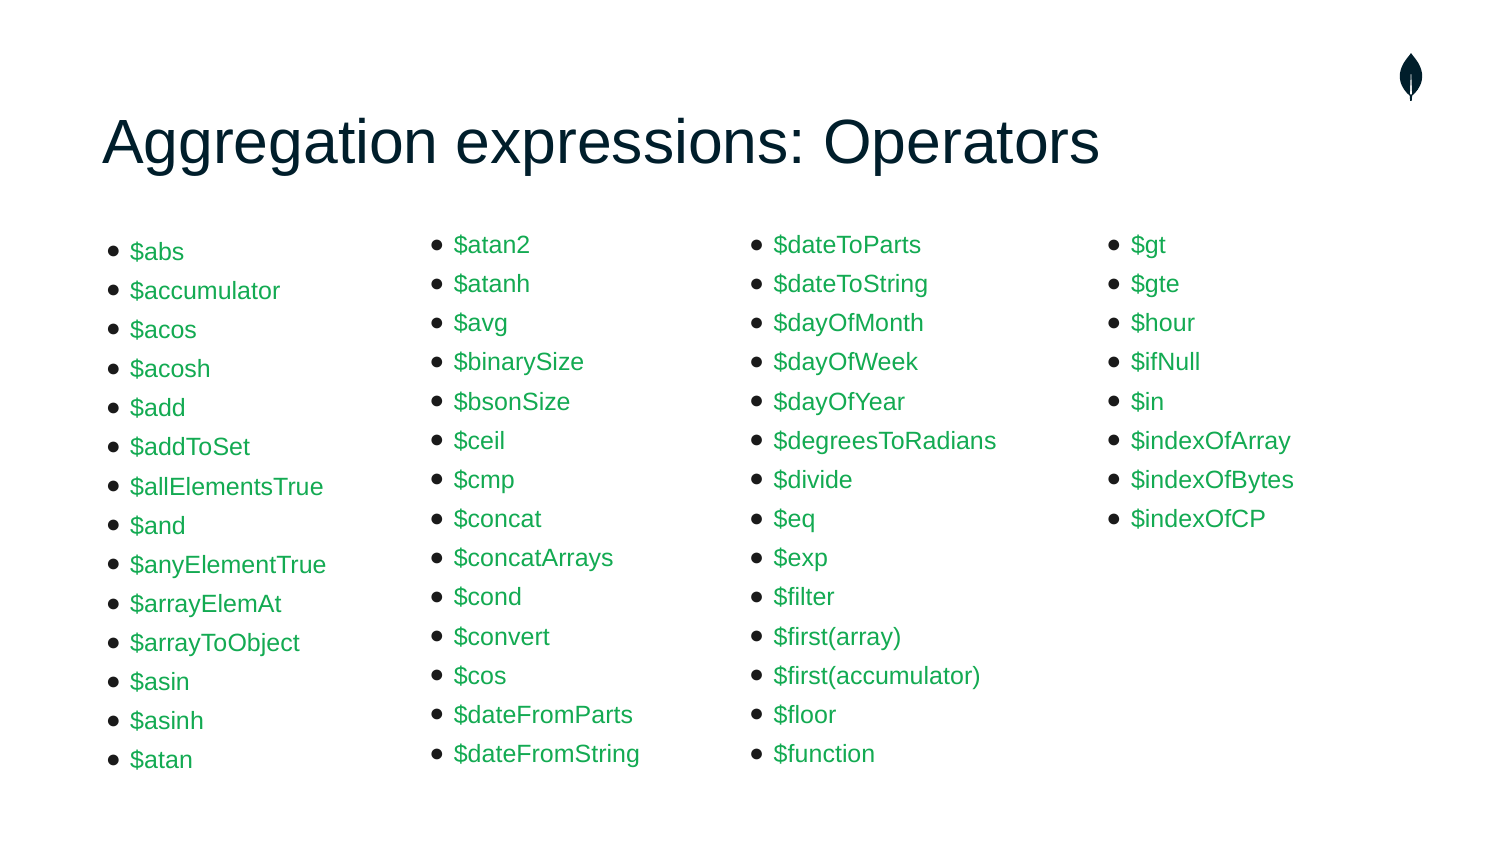

# Aggregation expressions: Operators

$atan2
$atanh
$avg
$binarySize
$bsonSize
$ceil
$cmp
$concat
$concatArrays
$cond
$convert
$cos
$dateFromParts
$dateFromString
$dateToParts
$dateToString
$dayOfMonth
$dayOfWeek
$dayOfYear
$degreesToRadians
$divide
$eq
$exp
$filter
$first(array)
$first(accumulator)
$floor
$function
$gt
$gte
$hour
$ifNull
$in
$indexOfArray
$indexOfBytes
$indexOfCP
$abs
$accumulator
$acos
$acosh
$add
$addToSet
$allElementsTrue
$and
$anyElementTrue
$arrayElemAt
$arrayToObject
$asin
$asinh
$atan